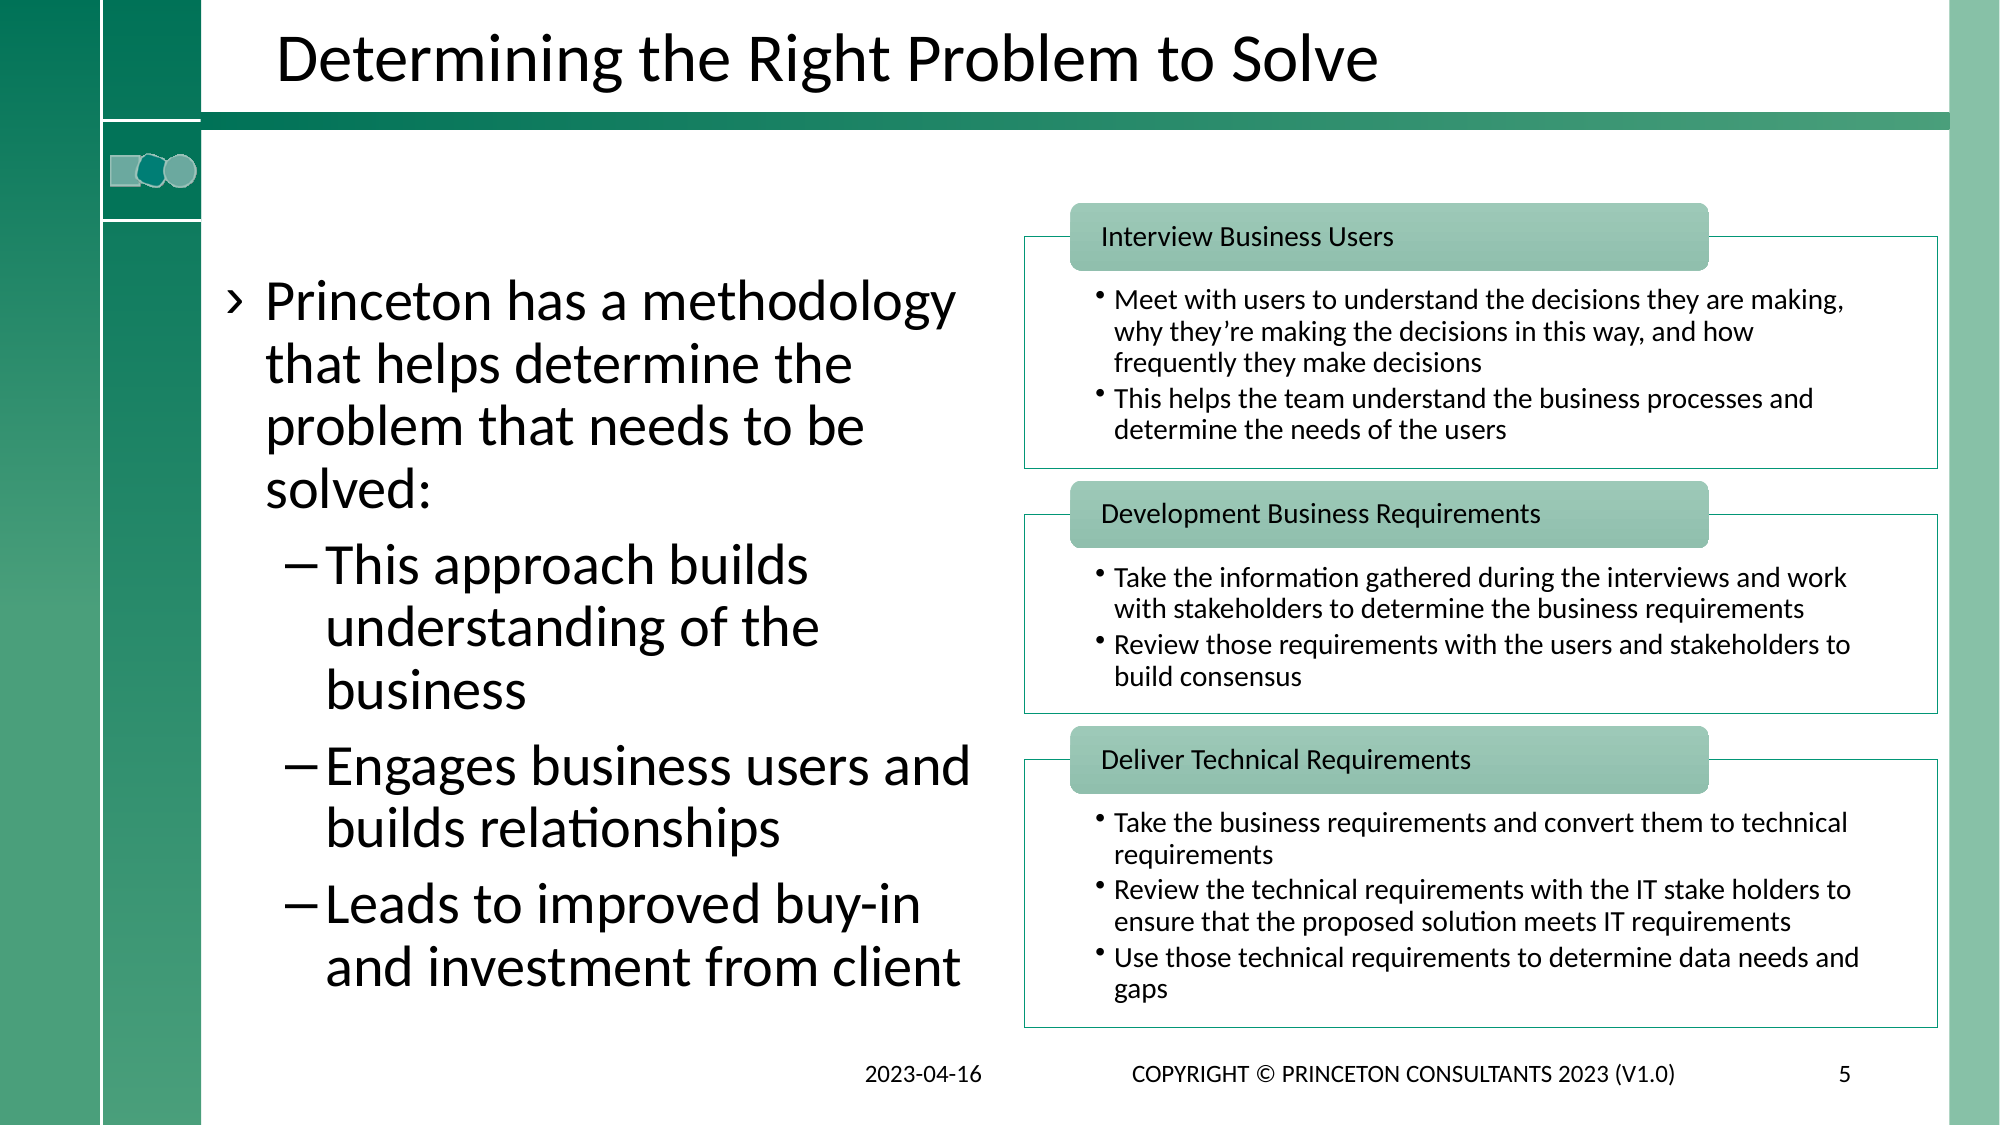

# Determining the Right Problem to Solve
Meet with users to understand the decisions they are making, why they’re making the decisions in this way, and how frequently they make decisions
This helps the team understand the business processes and determine the needs of the users
Interview Business Users
Take the information gathered during the interviews and work with stakeholders to determine the business requirements
Review those requirements with the users and stakeholders to build consensus
Development Business Requirements
Take the business requirements and convert them to technical requirements
Review the technical requirements with the IT stake holders to ensure that the proposed solution meets IT requirements
Use those technical requirements to determine data needs and gaps
Deliver Technical Requirements
Princeton has a methodology that helps determine the problem that needs to be solved:
This approach builds understanding of the business
Engages business users and builds relationships
Leads to improved buy-in and investment from client
2023-04-16
Copyright © Princeton Consultants 2023 (V1.0)
5